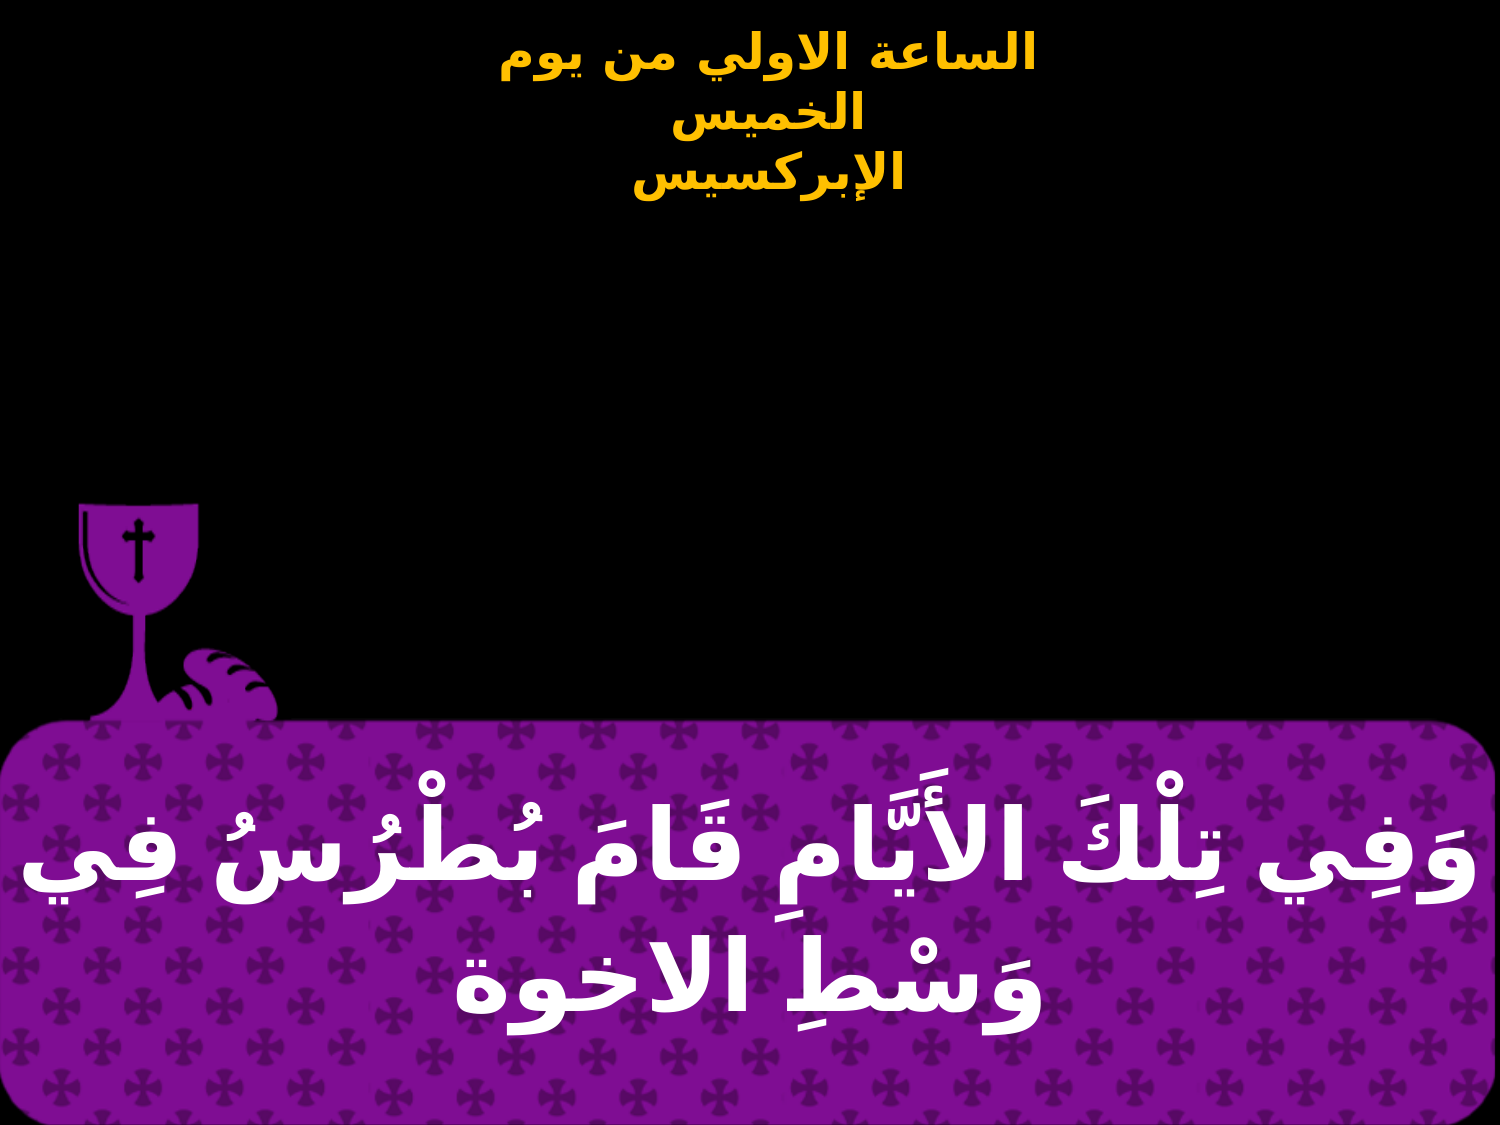

| وَفِي تِلْكَ الأَيَّامِ قَامَ بُطْرُسُ فِي وَسْطِ الاخوة |
| --- |